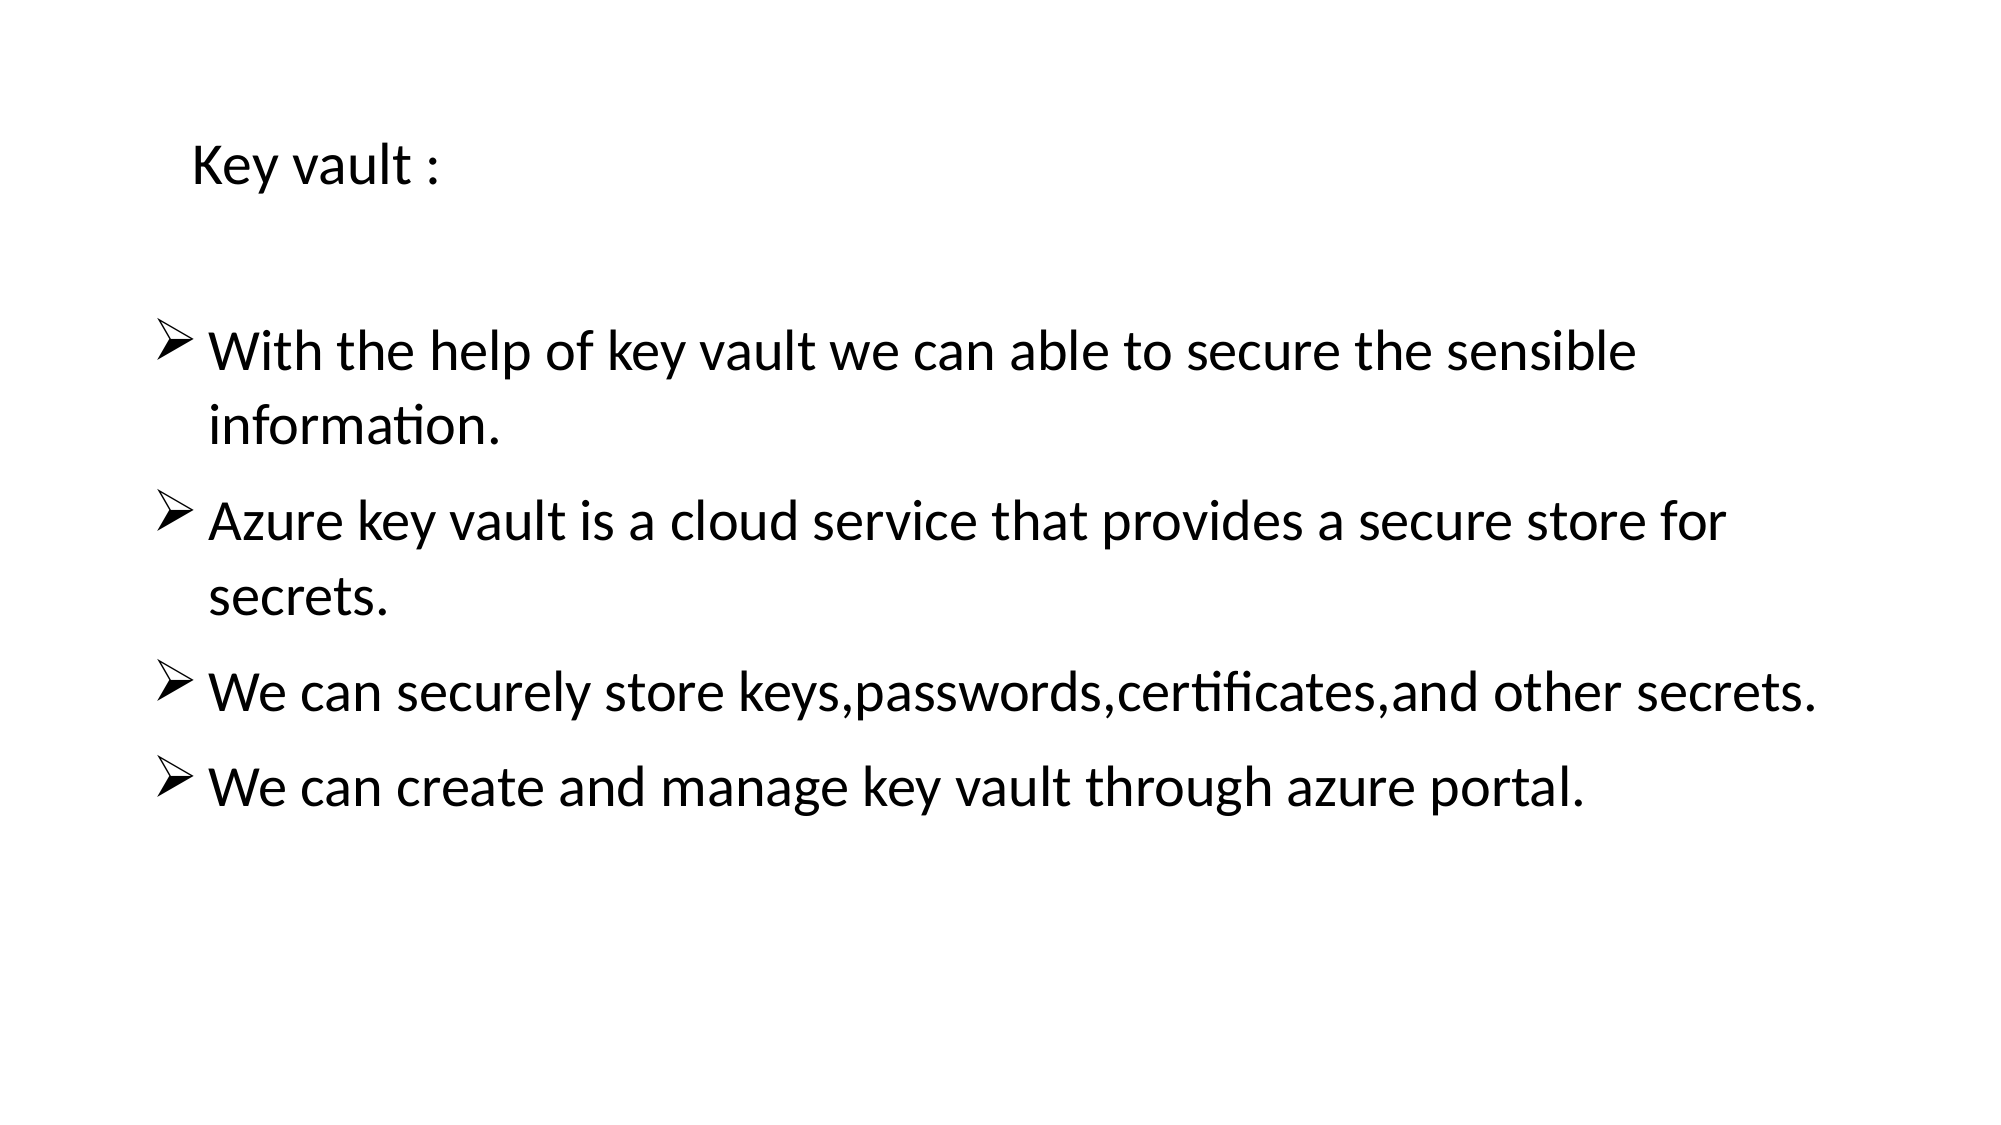

# Key vault :
With the help of key vault we can able to secure the sensible information.
Azure key vault is a cloud service that provides a secure store for secrets.
We can securely store keys,passwords,certificates,and other secrets.
We can create and manage key vault through azure portal.